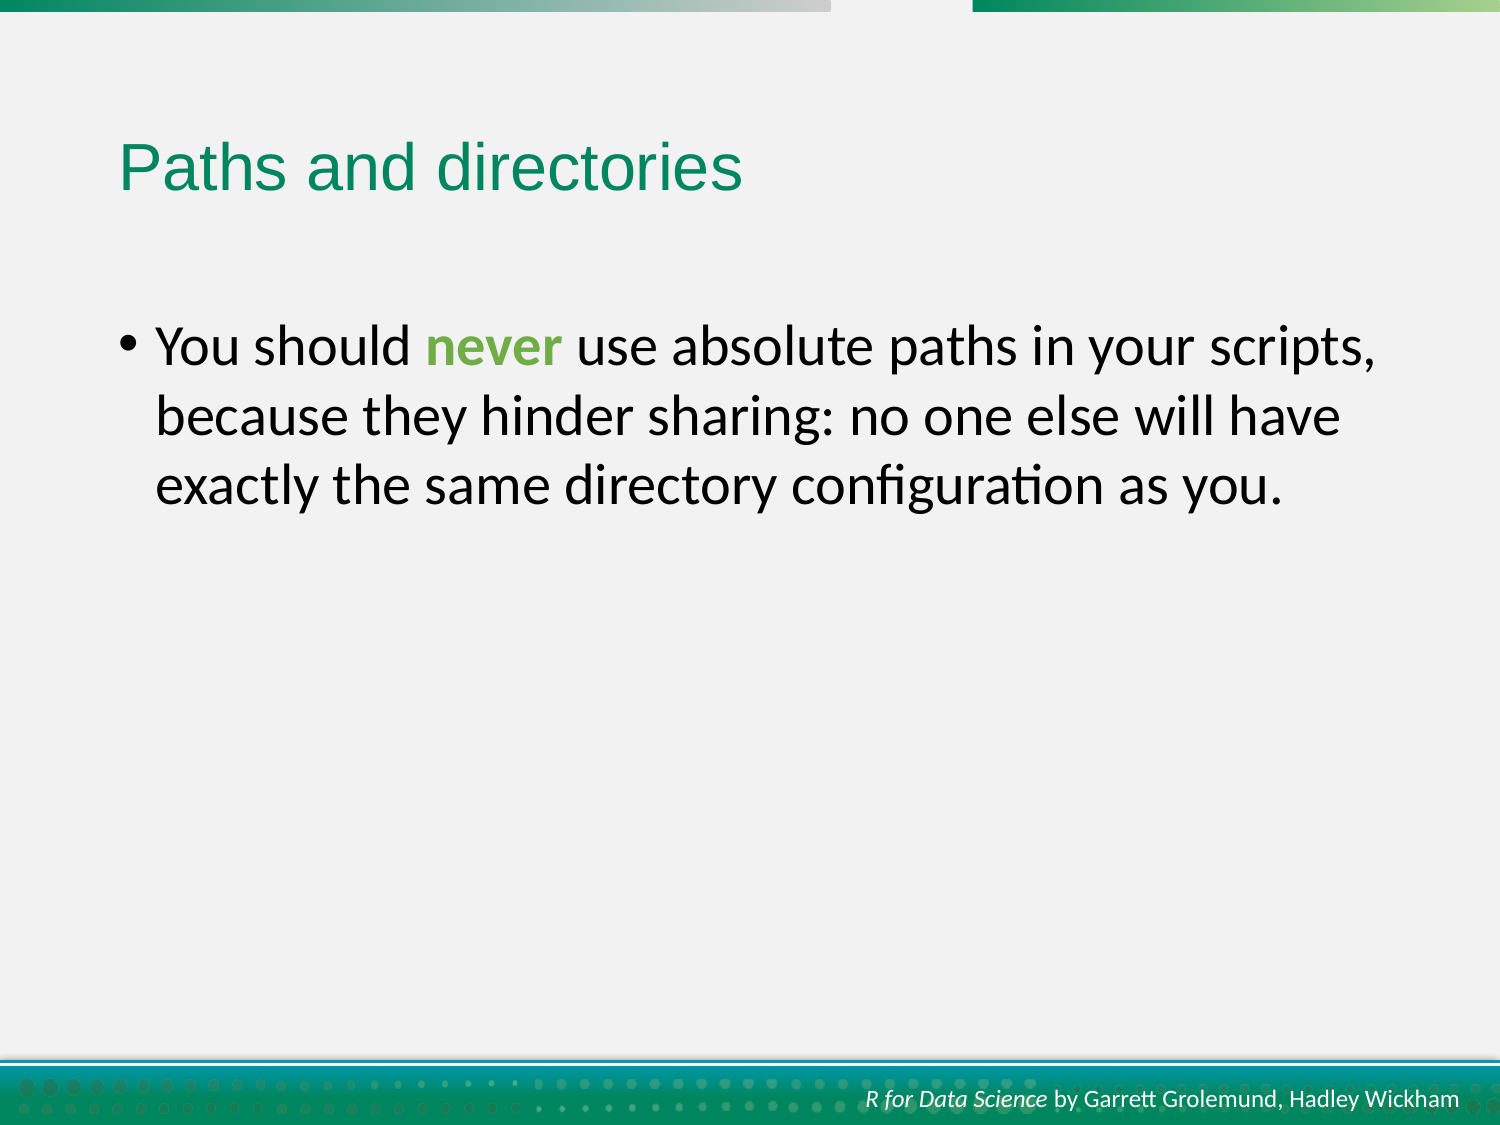

# Paths and directories
You should never use absolute paths in your scripts, because they hinder sharing: no one else will have exactly the same directory configuration as you.
R for Data Science by Garrett Grolemund, Hadley Wickham